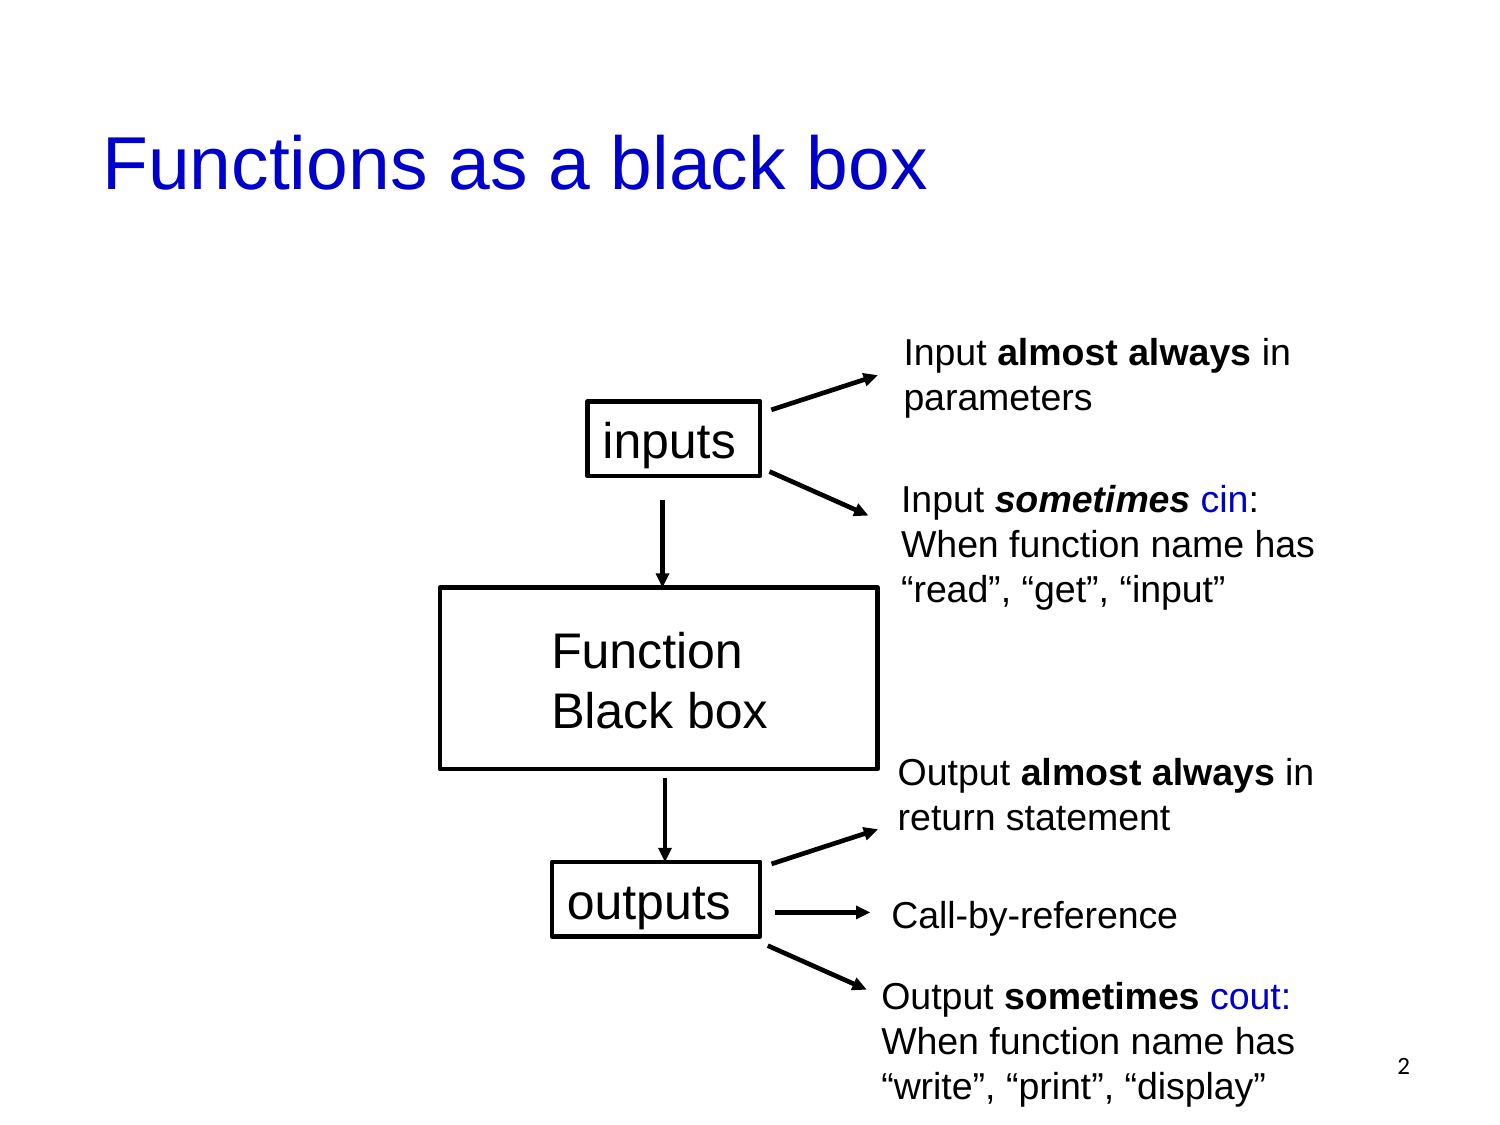

# Functions as a black box

Input almost always in parameters
inputs
Input sometimes cin:
When function name has “read”, “get”, “input”

Function
Black box
Output almost always in return statement
outputs
Call-by-reference
Output sometimes cout:
When function name has
“write”, “print”, “display”
2